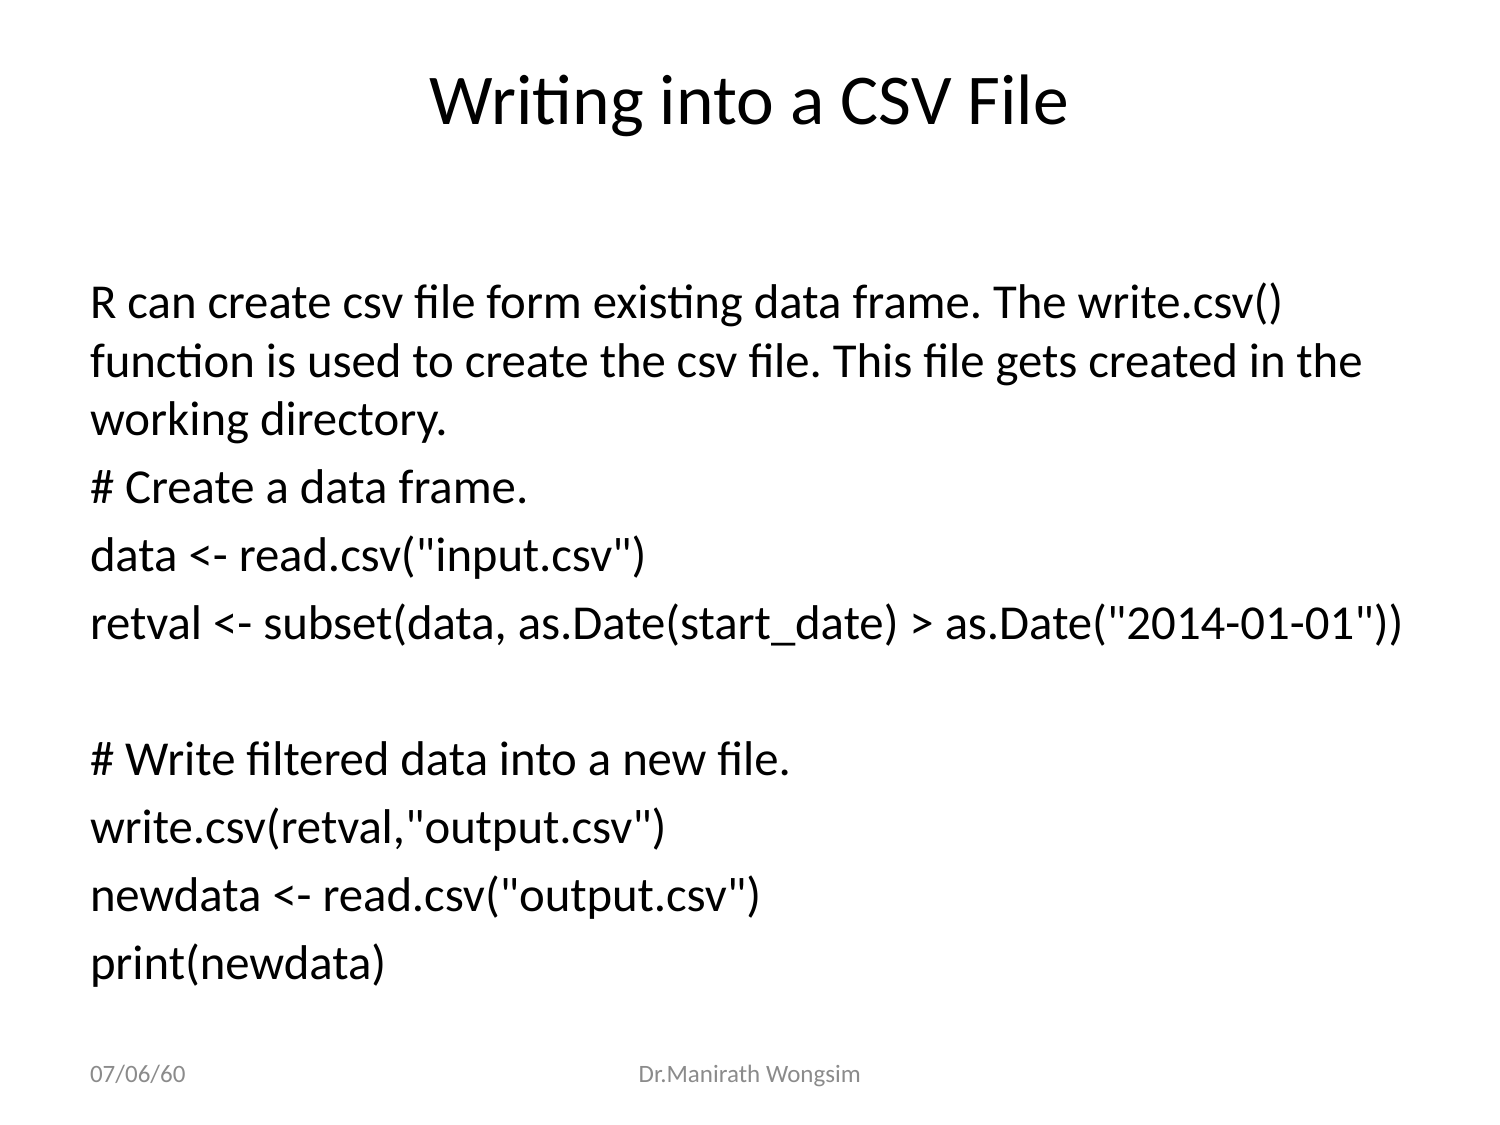

# Writing into a CSV File
R can create csv file form existing data frame. The write.csv() function is used to create the csv file. This file gets created in the working directory.
# Create a data frame.
data <- read.csv("input.csv")
retval <- subset(data, as.Date(start_date) > as.Date("2014-01-01"))

# Write filtered data into a new file.
write.csv(retval,"output.csv")
newdata <- read.csv("output.csv")
print(newdata)

07/06/60
Dr.Manirath Wongsim